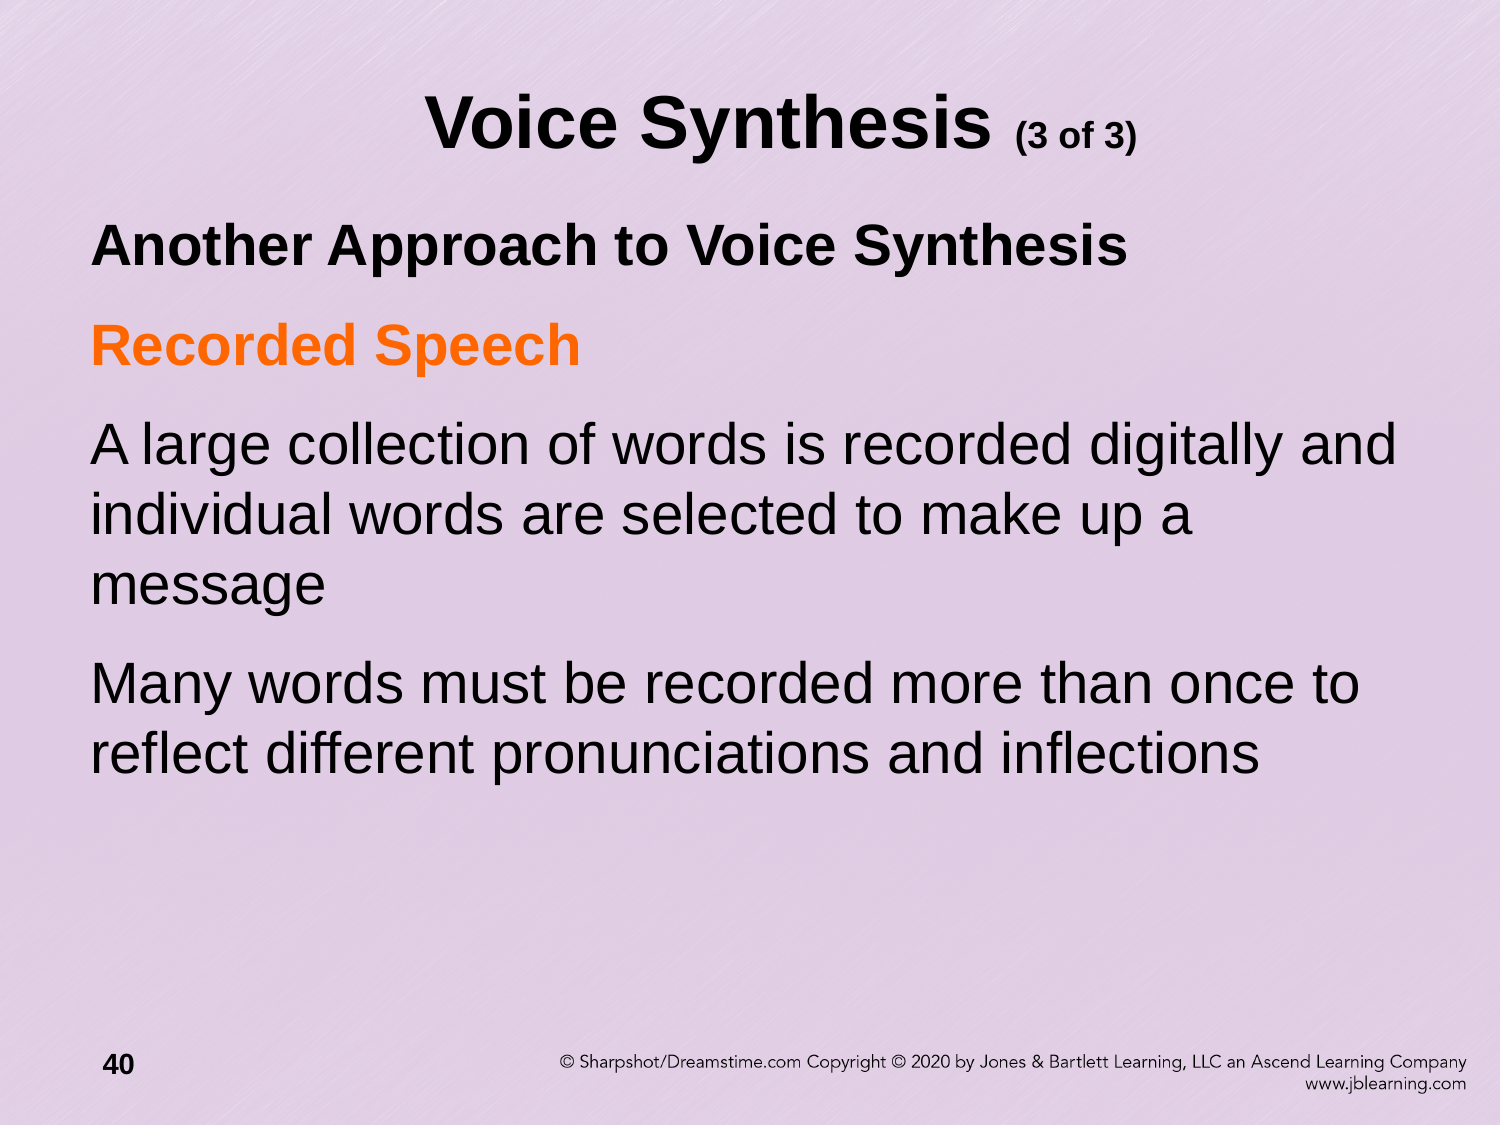

# Voice Synthesis (3 of 3)
Another Approach to Voice Synthesis
Recorded Speech
A large collection of words is recorded digitally and individual words are selected to make up a message
Many words must be recorded more than once to reflect different pronunciations and inflections
40